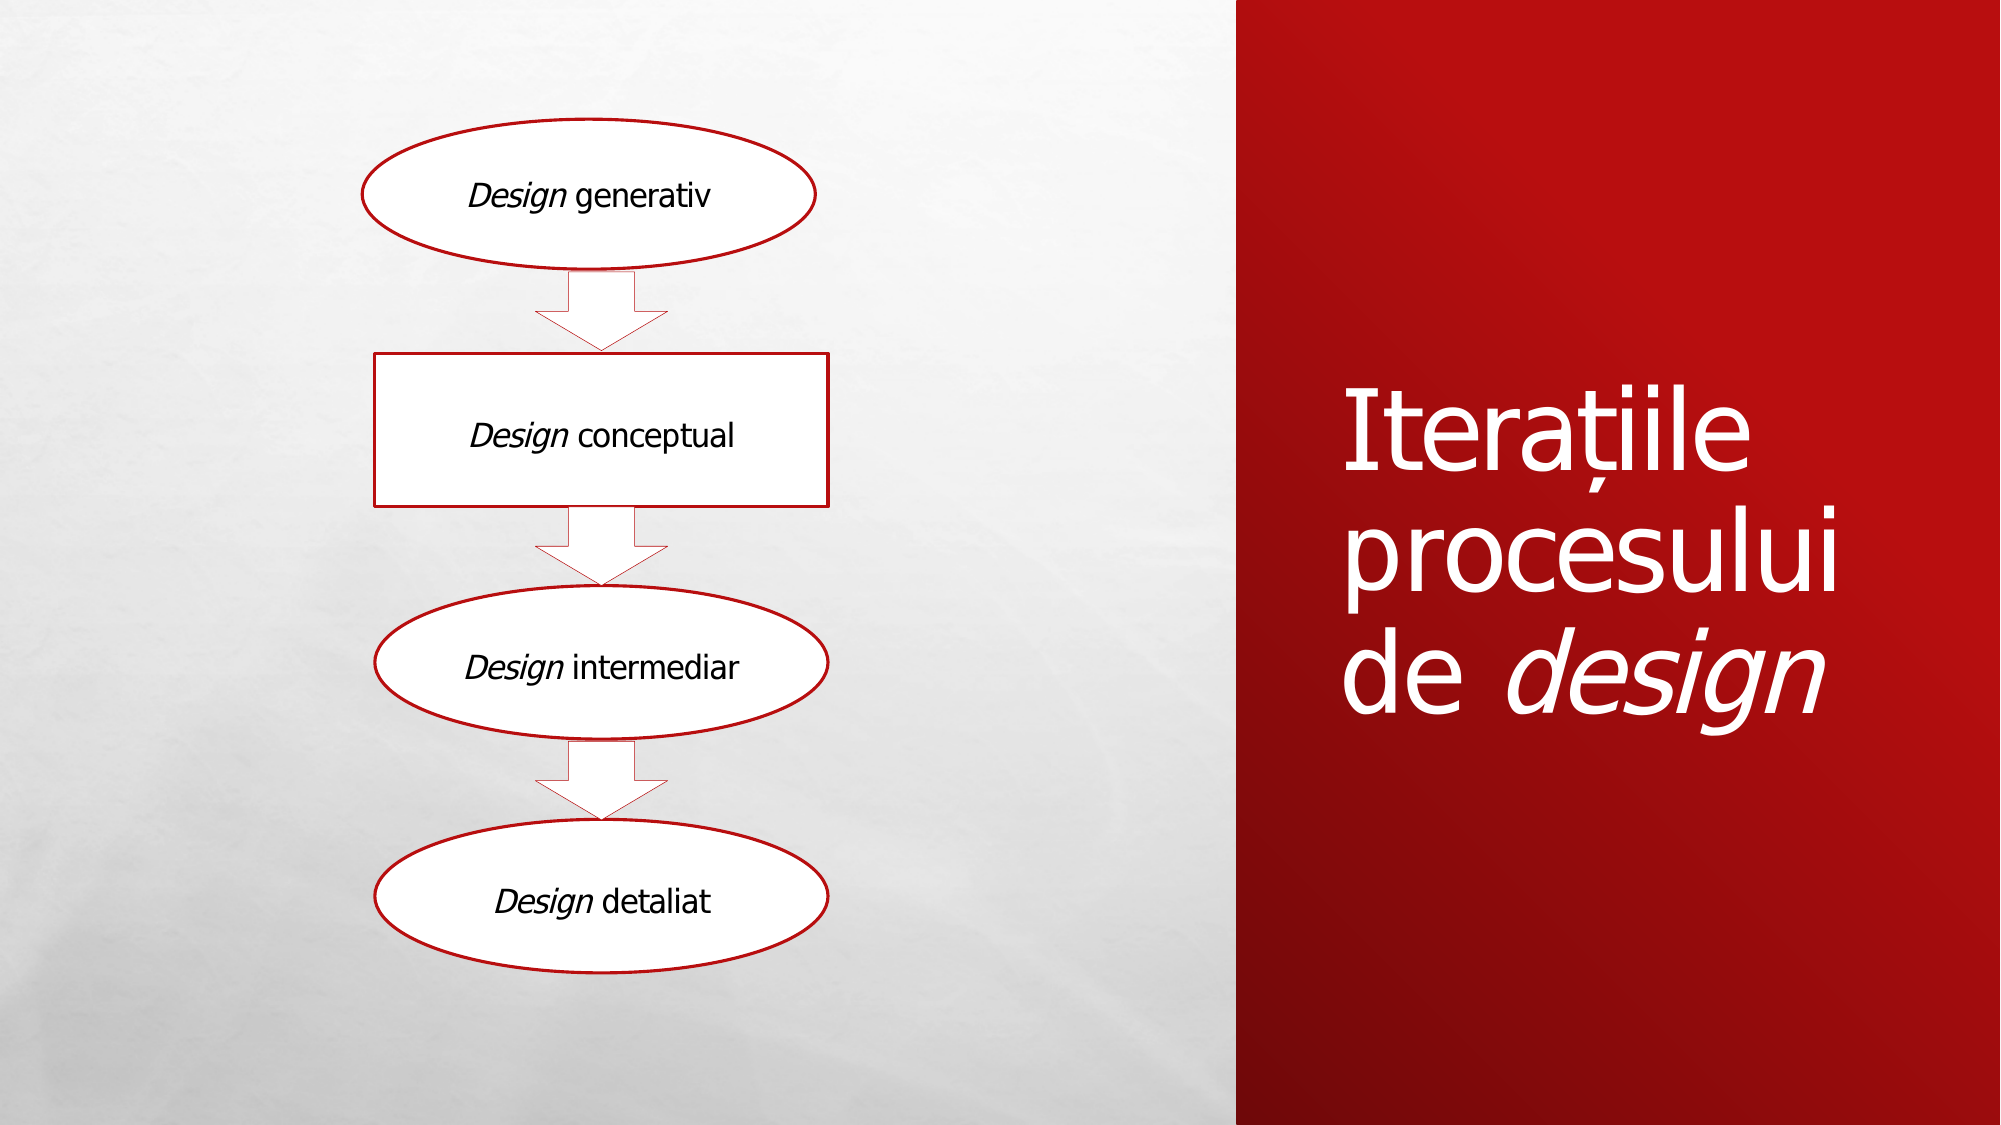

# Iterațiile procesului de design
Design generativ

Design conceptual

Design intermediar

Design detaliat